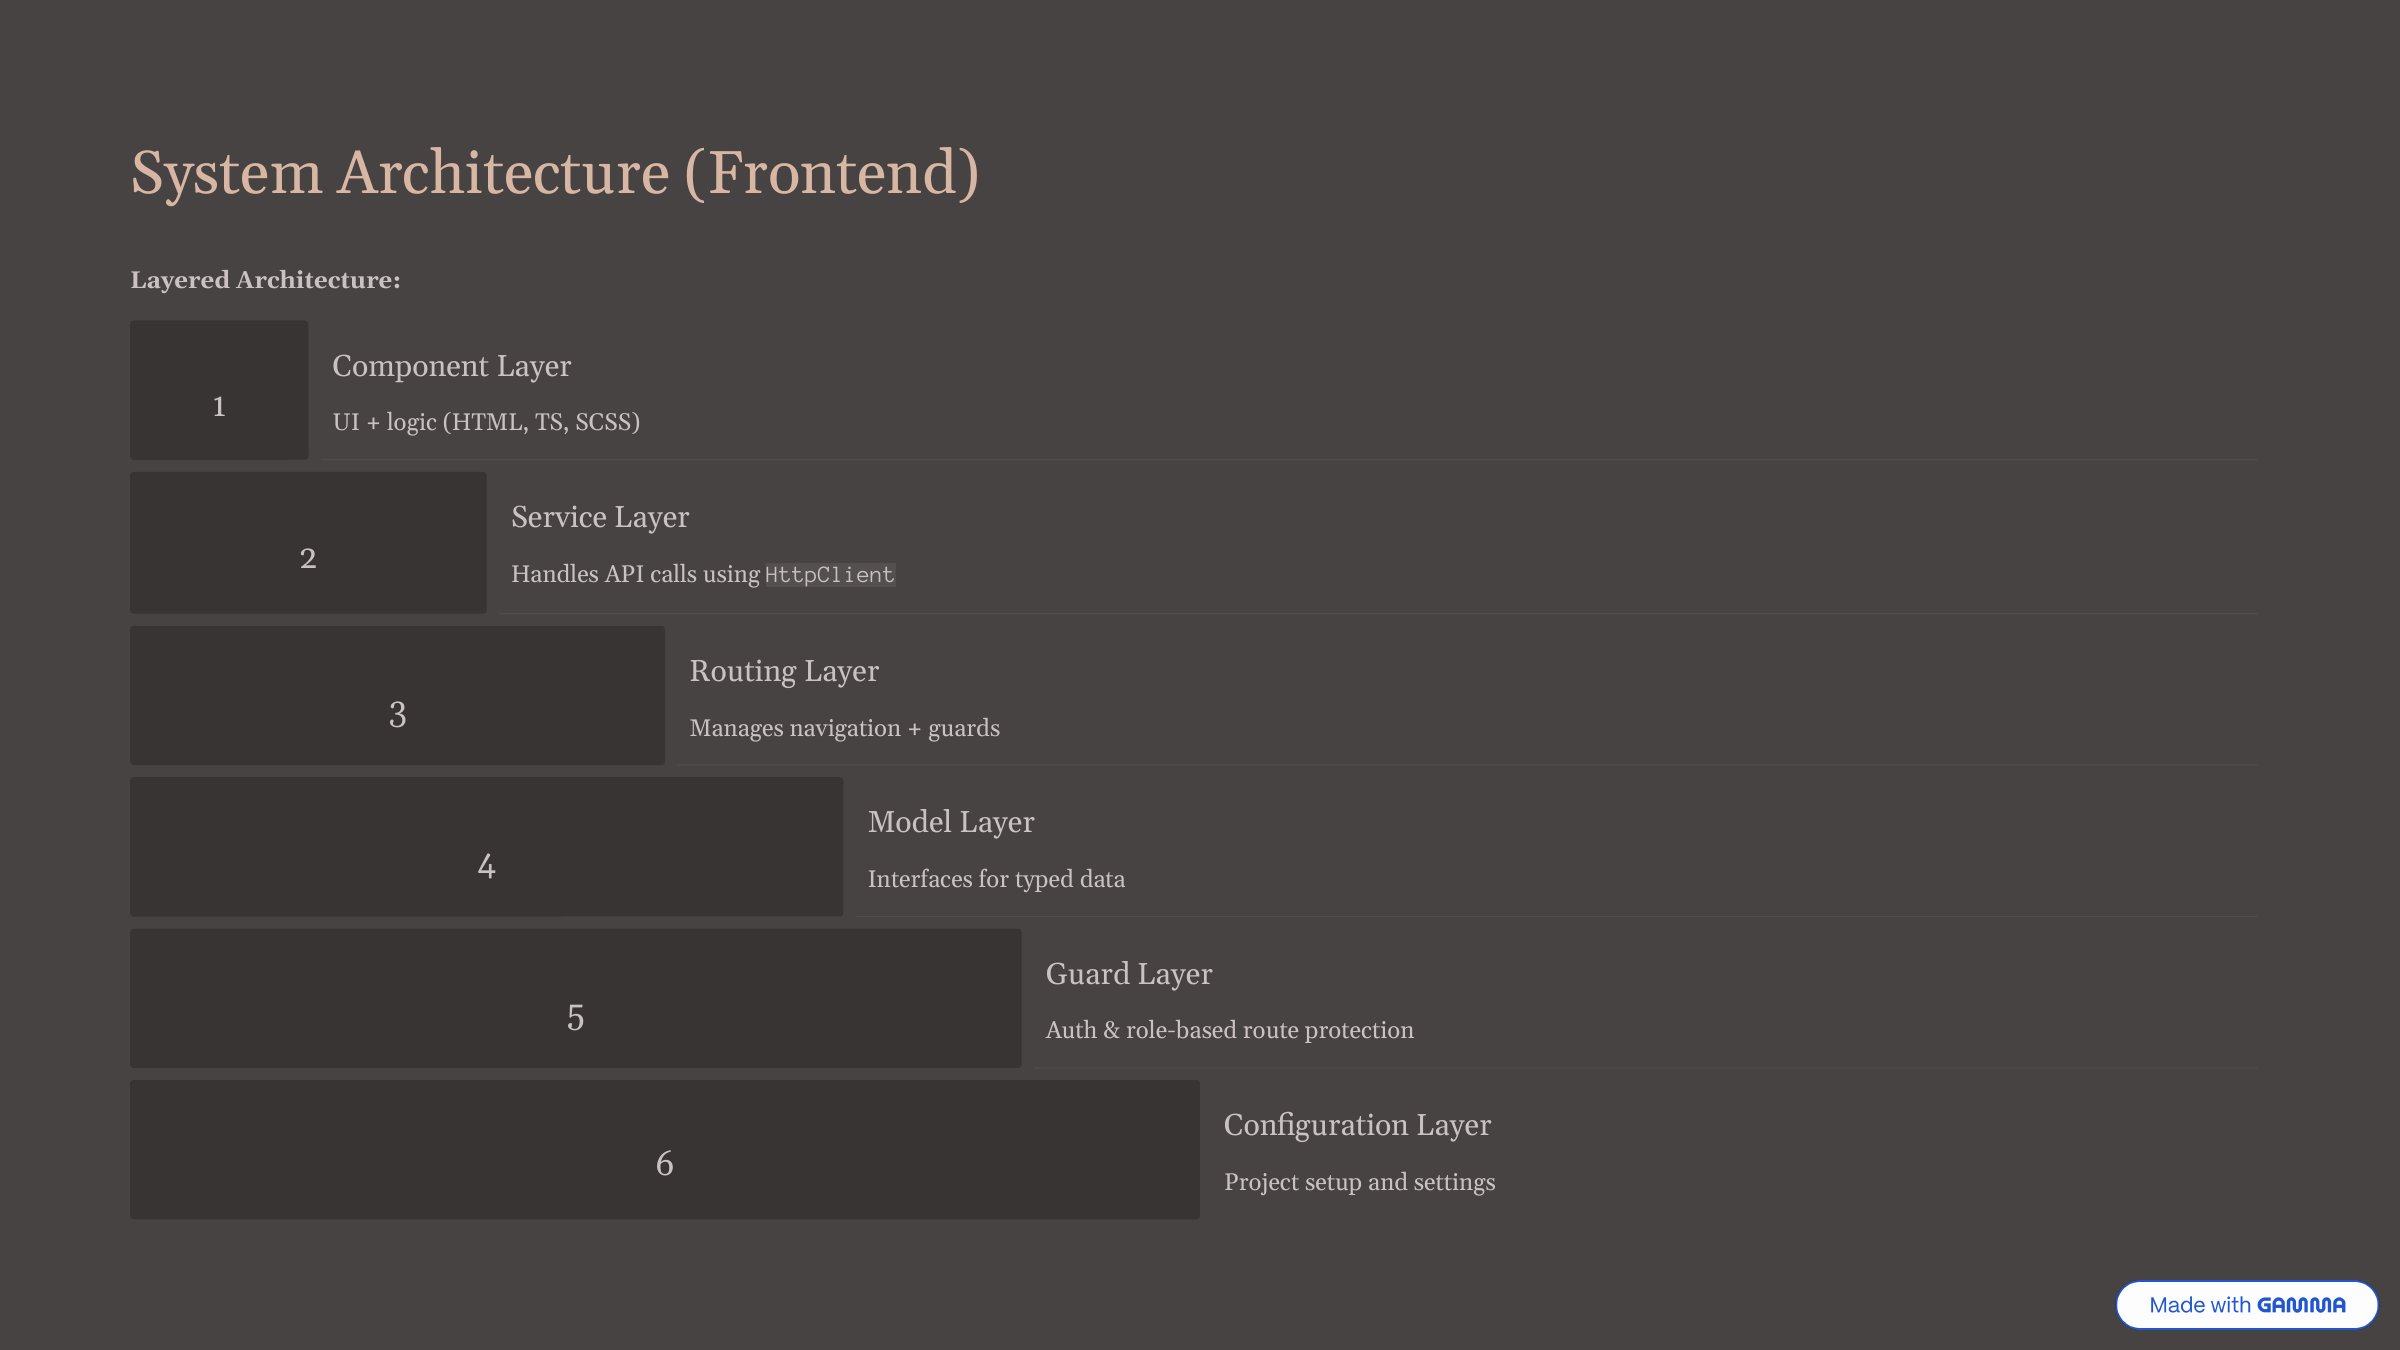

System Architecture (Frontend)
Layered Architecture:

Component Layer
1
UI + logic (HTML, TS, SCSS)

Service Layer
2
Handles API calls using HttpClient

Routing Layer
3
Manages navigation + guards

Model Layer
4
Interfaces for typed data

Guard Layer
5
Auth & role-based route protection

Configuration Layer
6
Project setup and settings